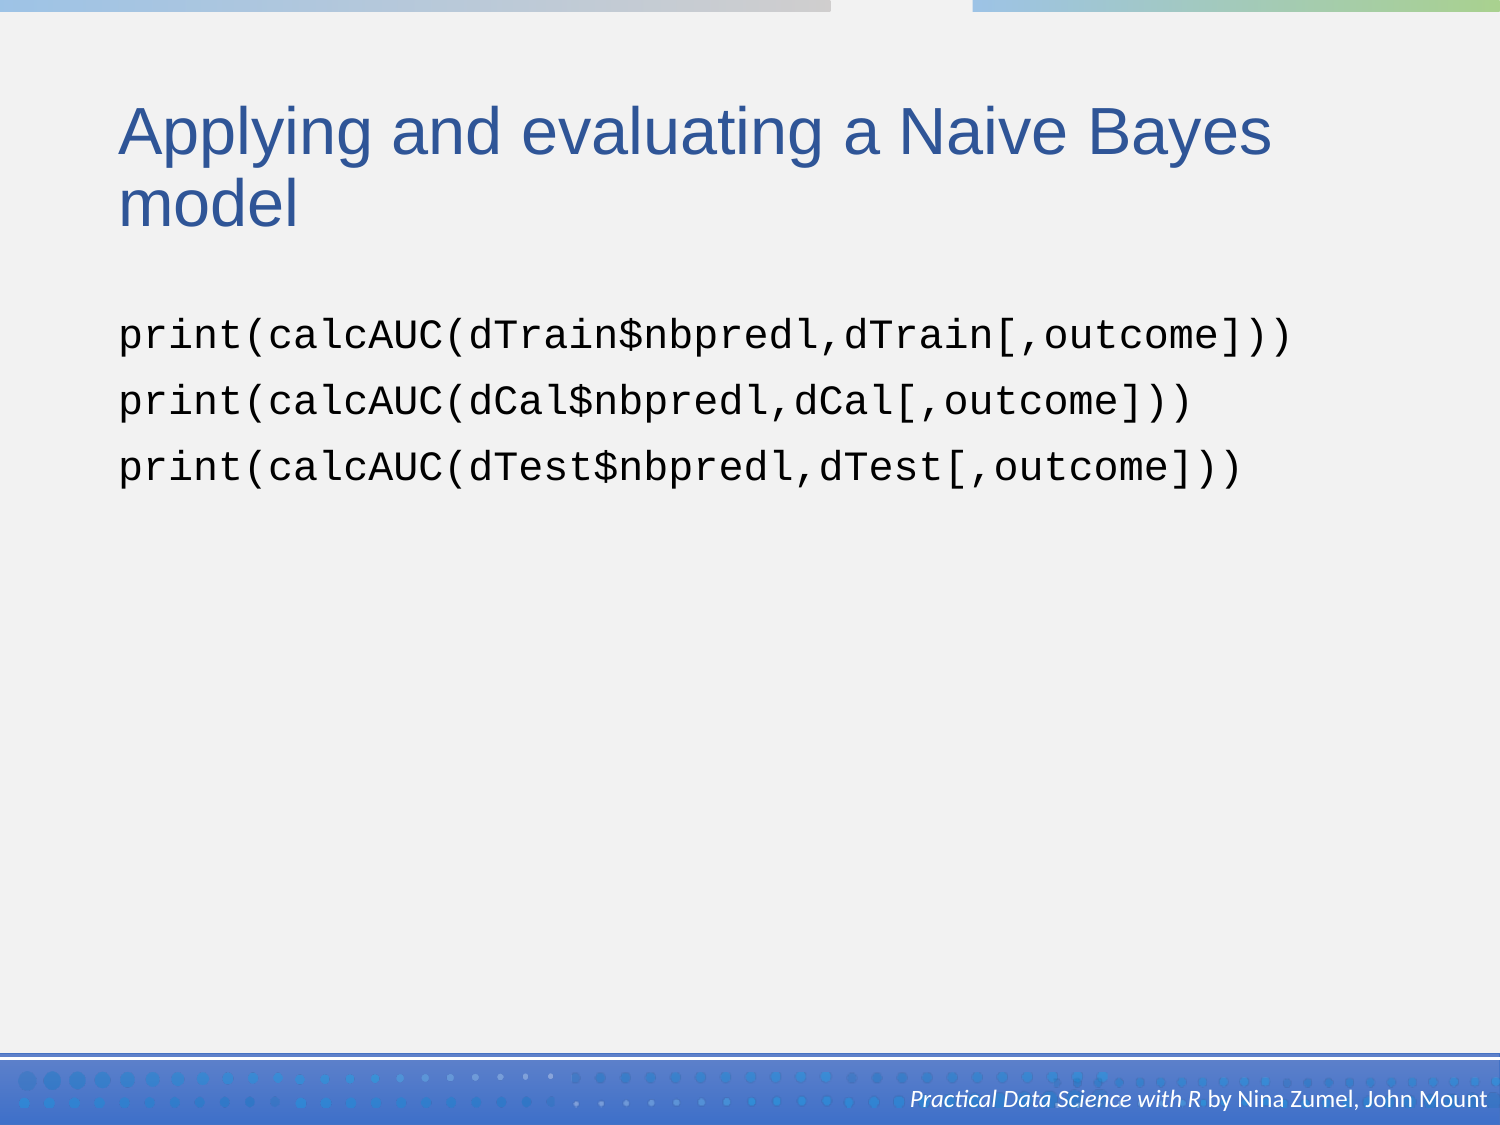

# Applying and evaluating a Naive Bayes model
print(calcAUC(dTrain$nbpredl,dTrain[,outcome]))
print(calcAUC(dCal$nbpredl,dCal[,outcome]))
print(calcAUC(dTest$nbpredl,dTest[,outcome]))
Practical Data Science with R by Nina Zumel, John Mount